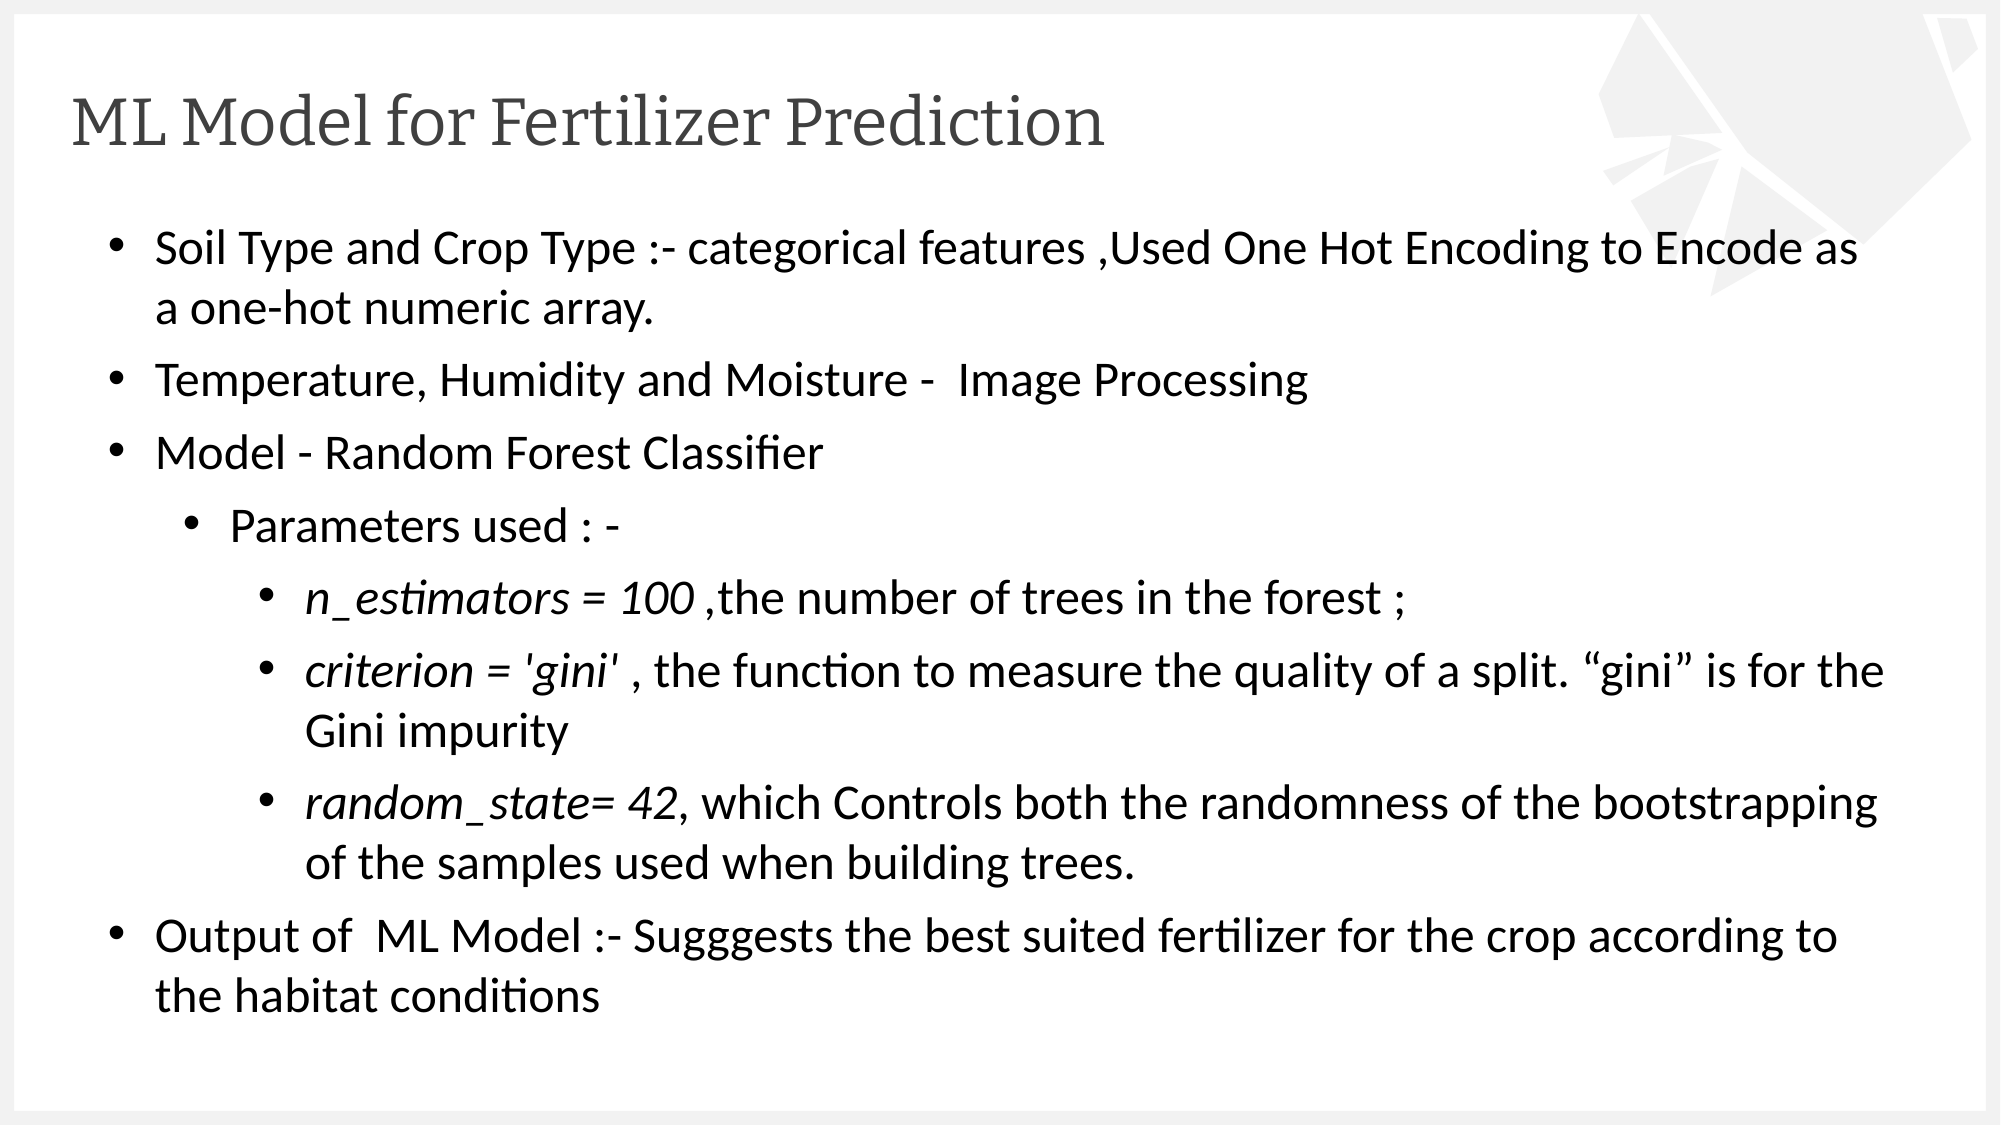

# ML Model for Fertilizer Prediction
Soil Type and Crop Type :- categorical features ,Used One Hot Encoding to Encode as a one-hot numeric array.
Temperature, Humidity and Moisture -  Image Processing
Model - Random Forest Classifier
Parameters used : -
n_estimators = 100 ,the number of trees in the forest ;
criterion = 'gini' , the function to measure the quality of a split. “gini” is for the Gini impurity
random_state= 42, which Controls both the randomness of the bootstrapping of the samples used when building trees.
Output of  ML Model :- Sugggests the best suited fertilizer for the crop according to the habitat conditions

8